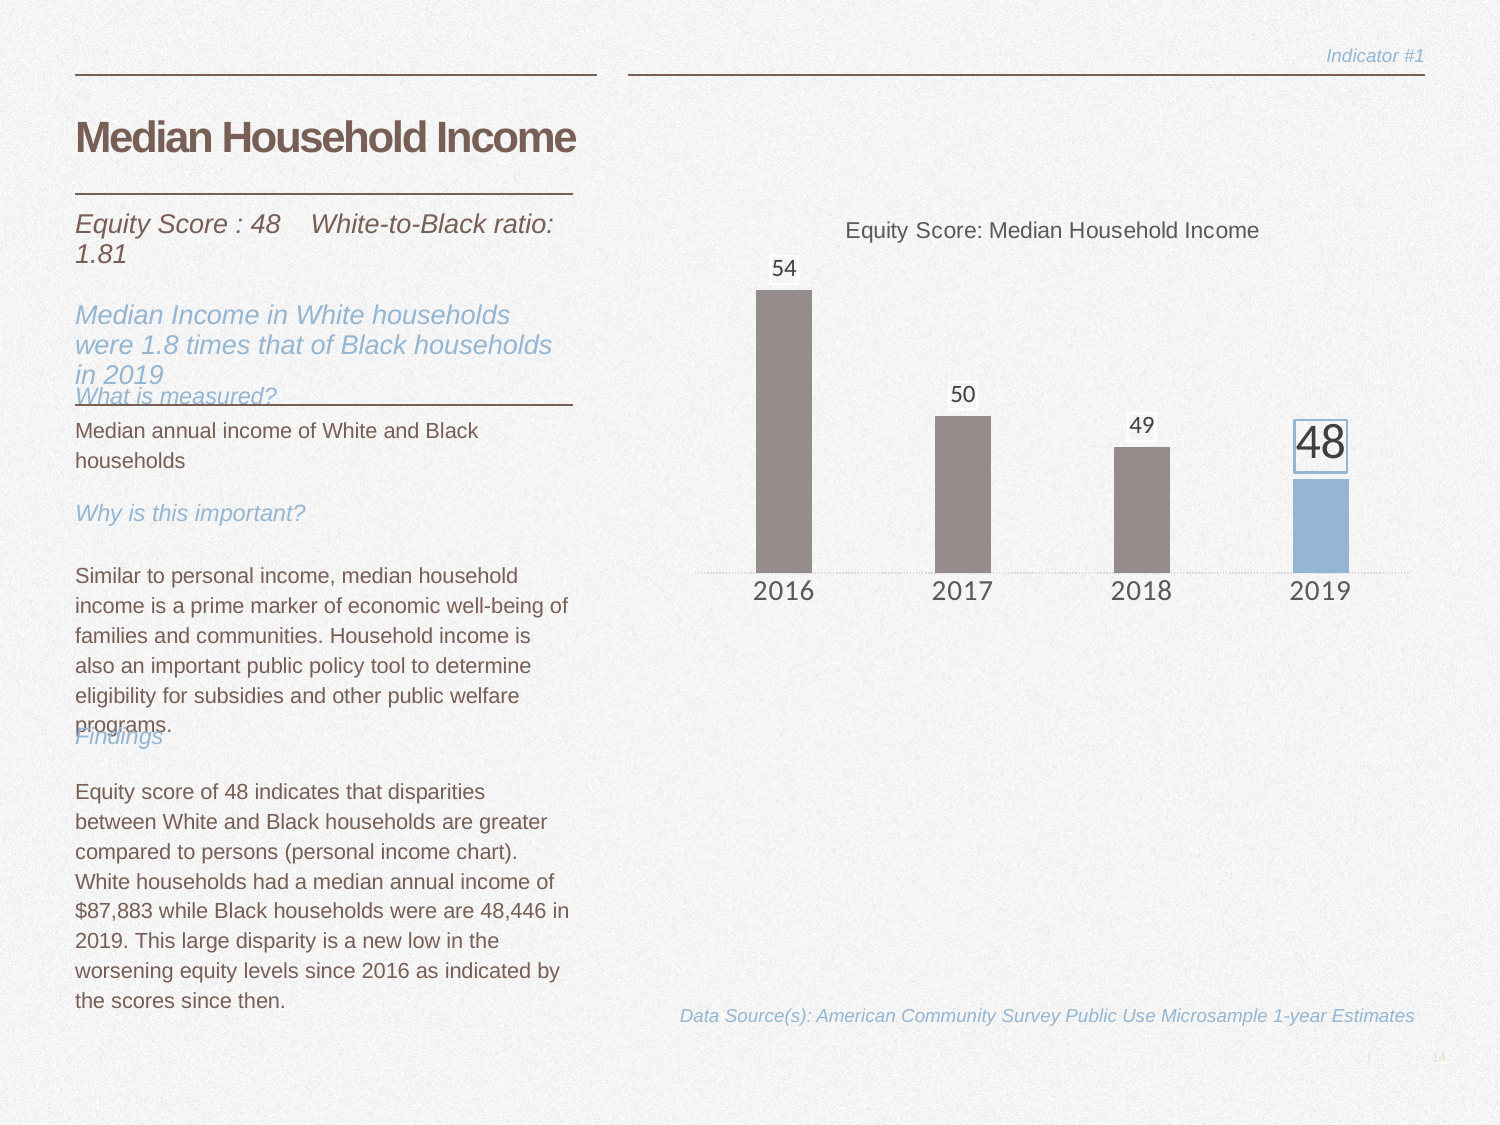

Indicator #1
# Median Household Income

### Chart: Equity Score: Median Household Income

| Category | Equity Score |
|---|---|
| 2016 | 54.0 |
| 2017 | 50.0 |
| 2018 | 49.0 |
| 2019 | 48.0 |
| Equity Score : 48 White-to-Black ratio: 1.81 Median Income in White households were 1.8 times that of Black households in 2019 |
| --- |
What is measured?

Median annual income of White and Black households

Why is this important?

Similar to personal income, median household income is a prime marker of economic well-being of families and communities. Household income is also an important public policy tool to determine eligibility for subsidies and other public welfare programs.

Findings

Equity score of 48 indicates that disparities between White and Black households are greater compared to persons (personal income chart). White households had a median annual income of $87,883 while Black households were are 48,446 in 2019. This large disparity is a new low in the worsening equity levels since 2016 as indicated by the scores since then.

Data Source(s): American Community Survey Public Use Microsample 1-year Estimates